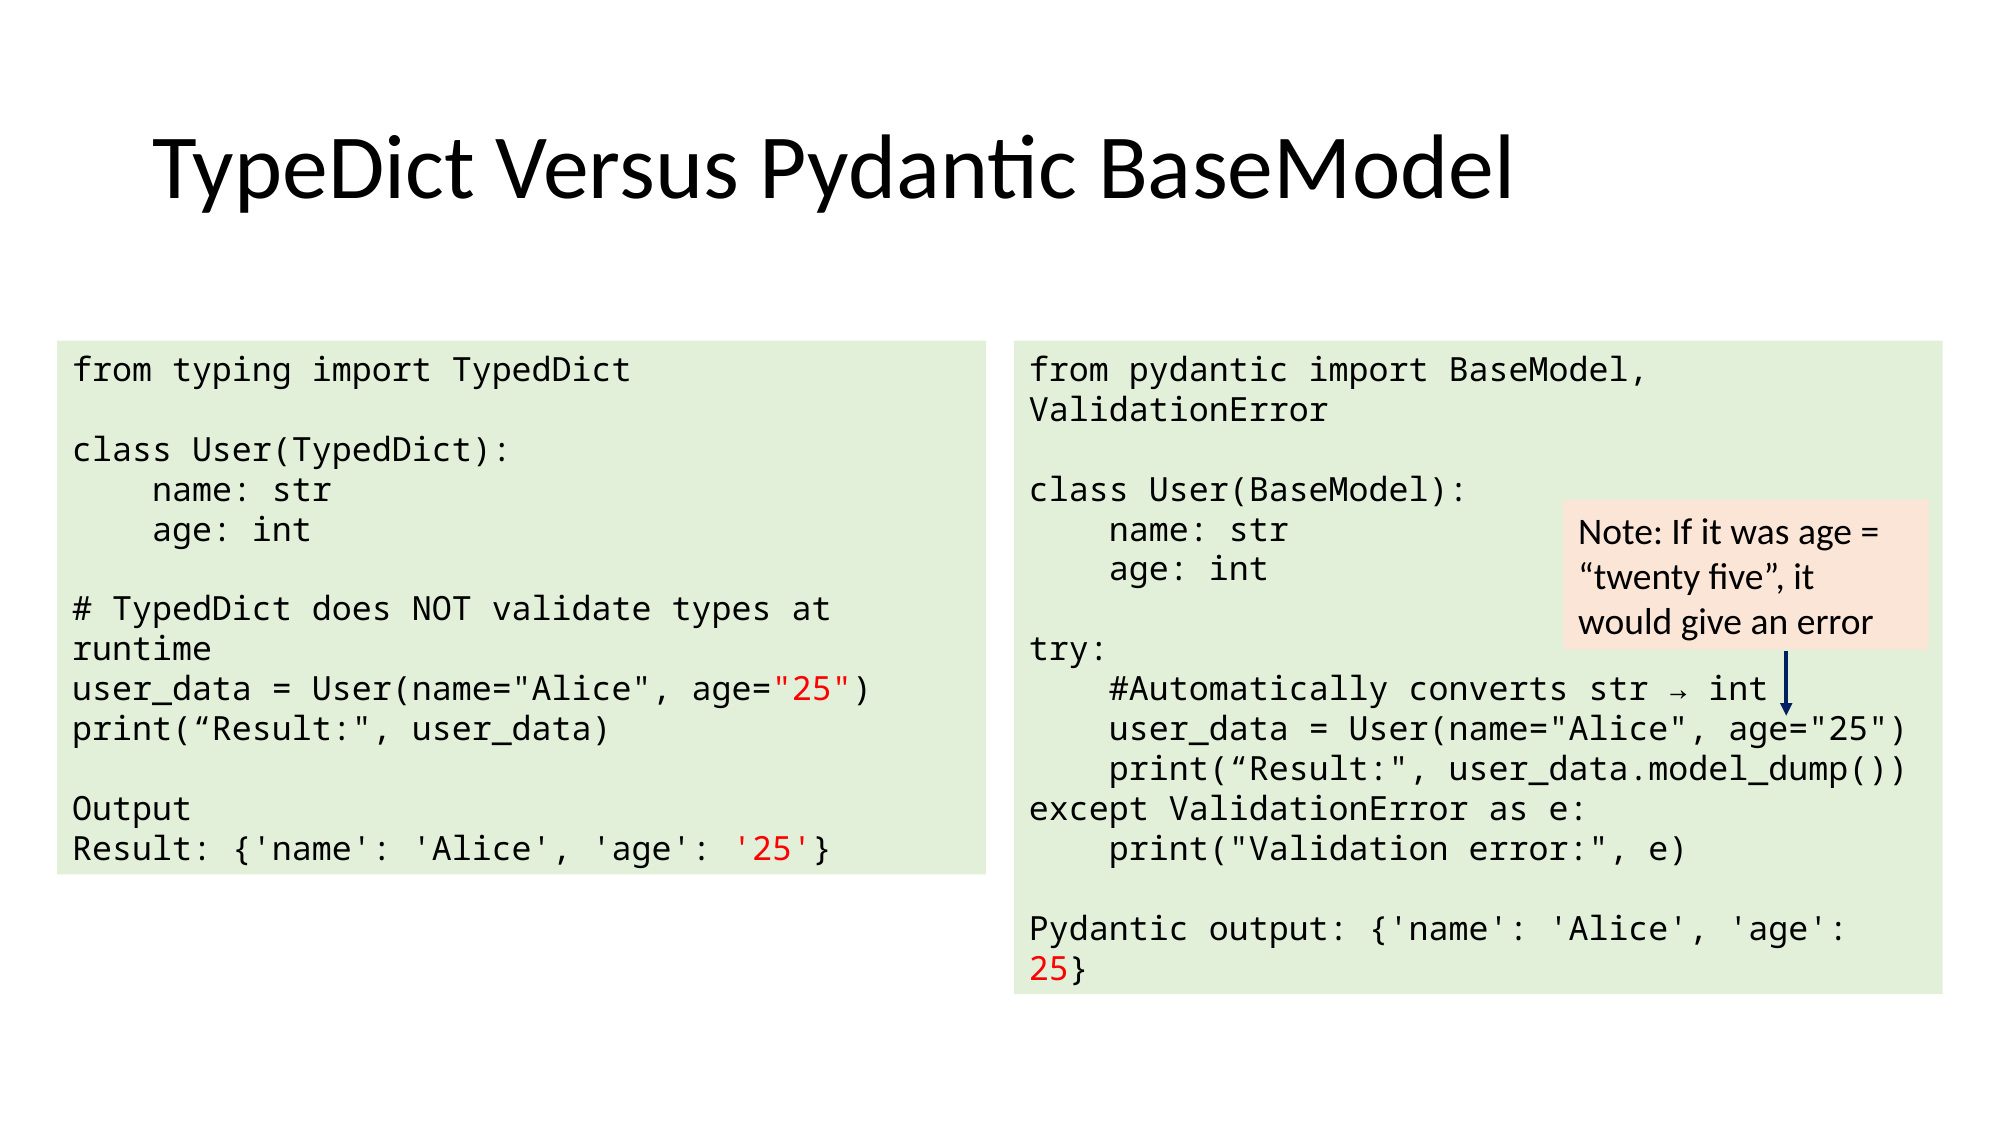

# TypeDict Versus Pydantic BaseModel

from typing import TypedDict

class User(TypedDict):
    name: str
    age: int

# TypedDict does NOT validate types at runtime
user_data = User(name="Alice", age="25")
print(“Result:", user_data)

Output
Result: {'name': 'Alice', 'age': '25'}
from pydantic import BaseModel, ValidationError

class User(BaseModel):
    name: str
    age: int

try:
    #Automatically converts str → int
    user_data = User(name="Alice", age="25")
    print(“Result:", user_data.model_dump())
except ValidationError as e:
    print("Validation error:", e)

Pydantic output: {'name': 'Alice', 'age': 25}
Note: If it was age = “twenty five”, it would give an error